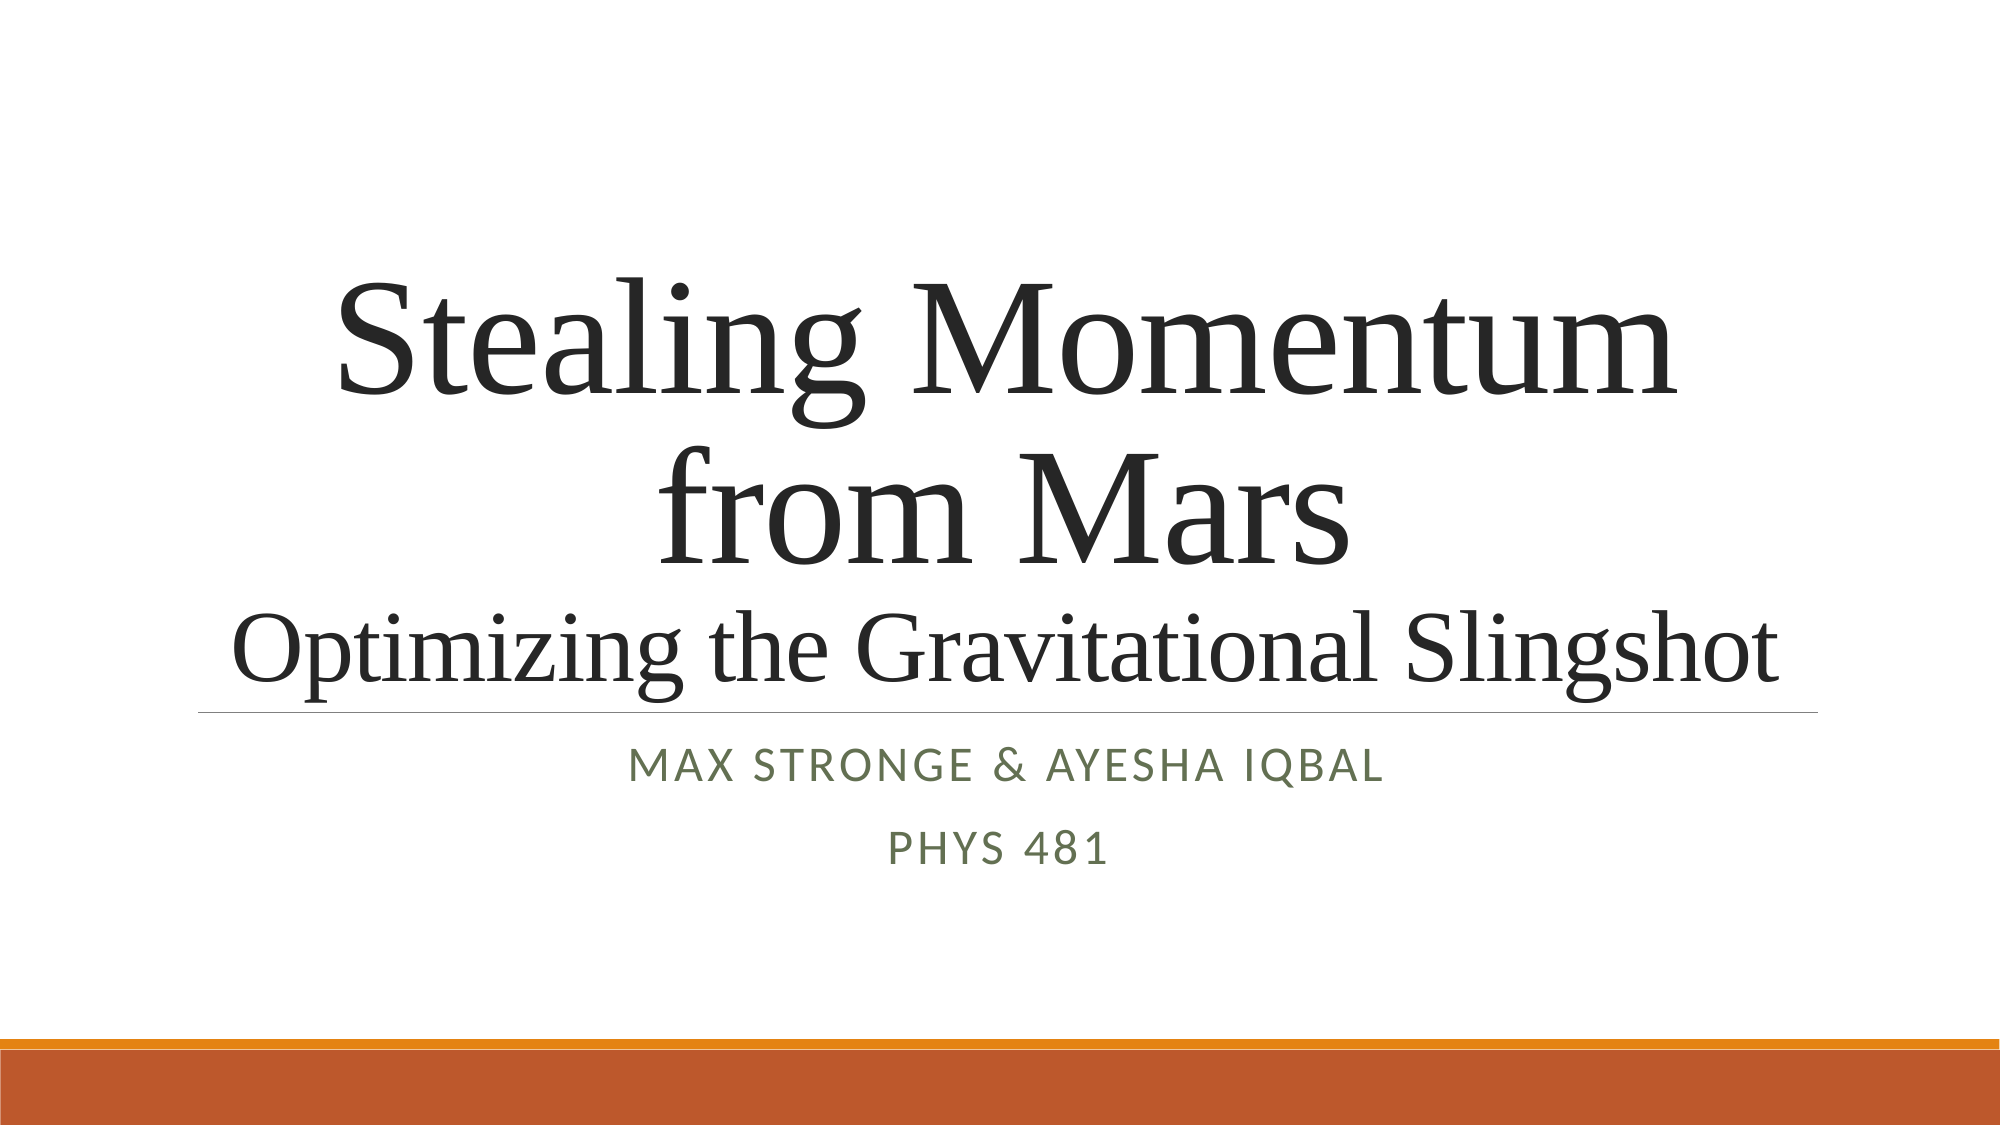

# Stealing Momentum from Mars Optimizing the Gravitational Slingshot
Max stronge & ayesha iqbal
Phys 481